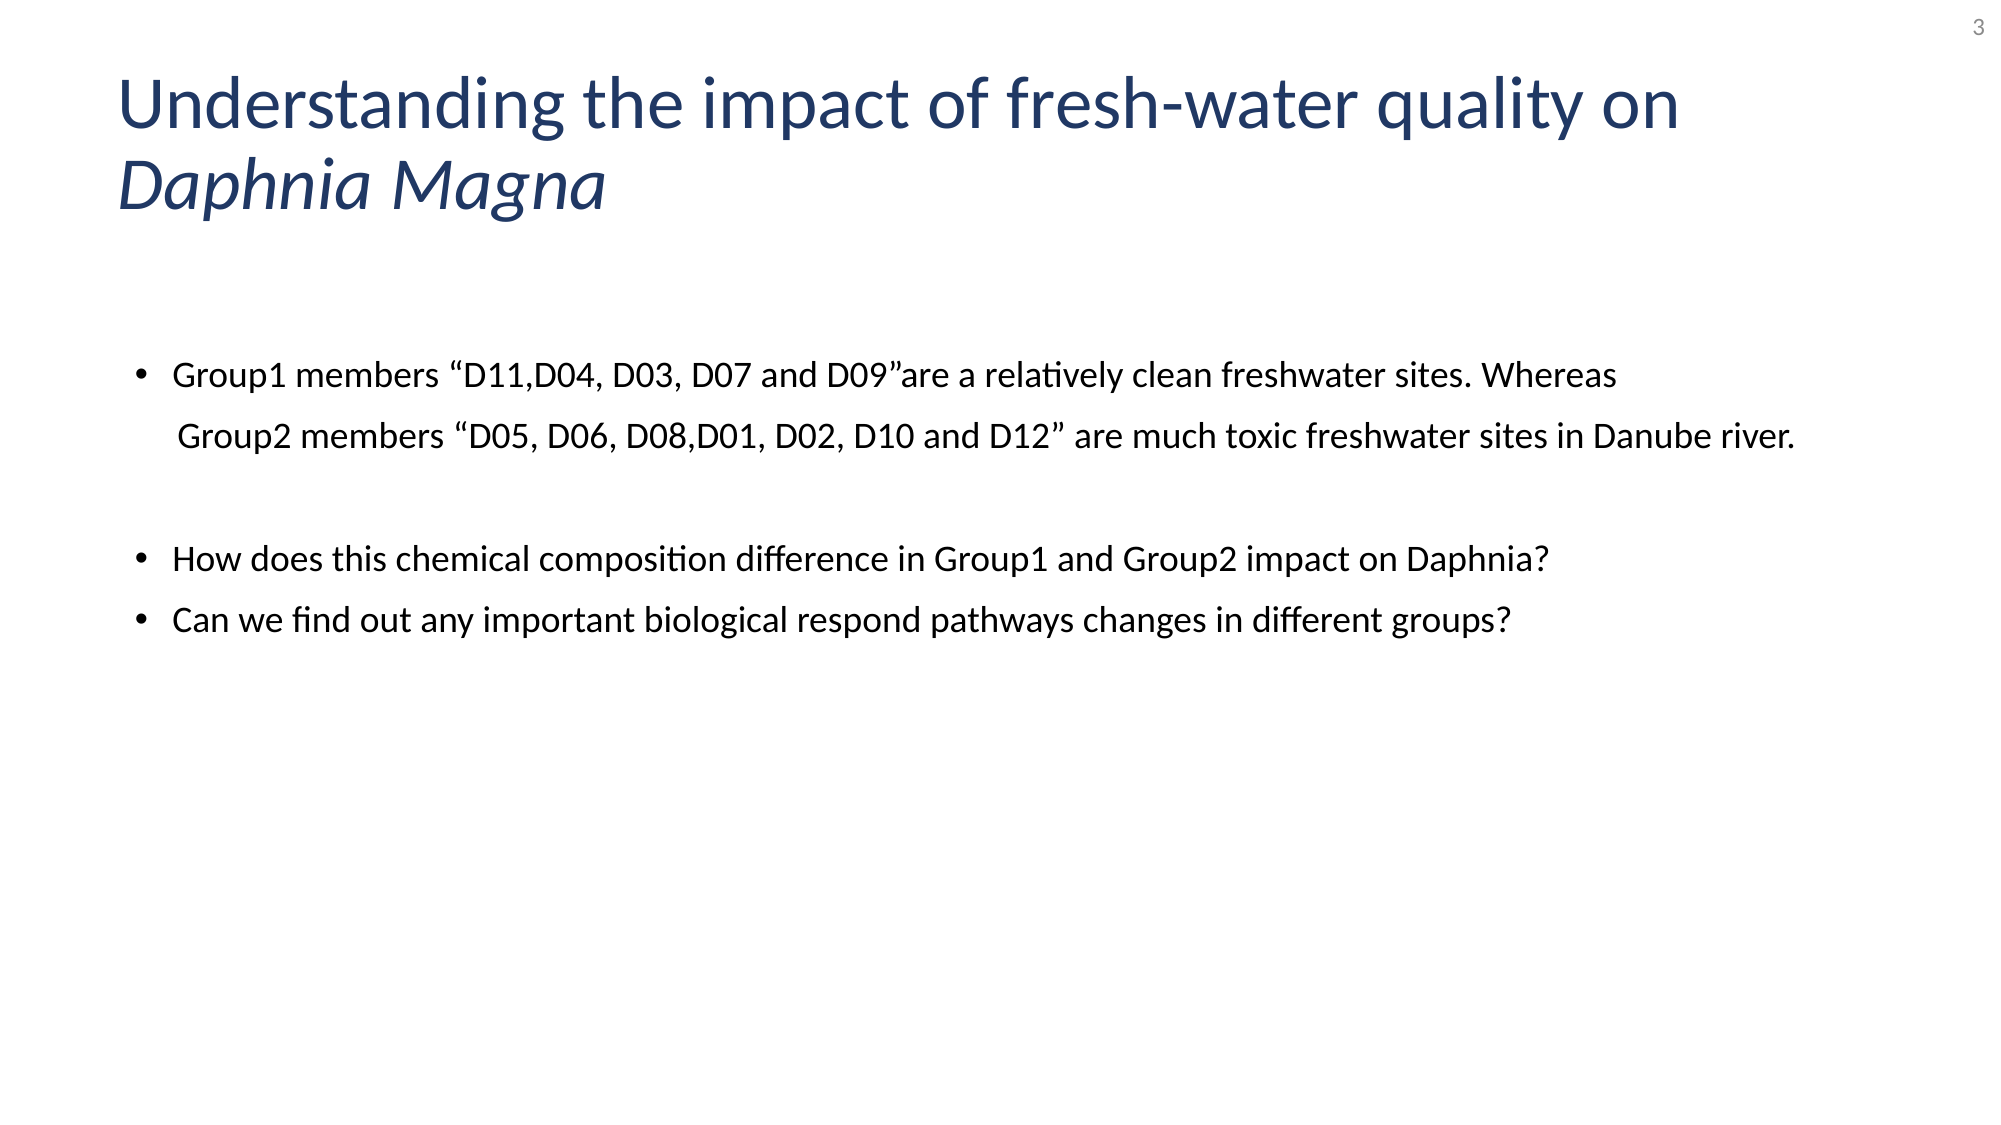

3
# Understanding the impact of fresh-water quality on Daphnia Magna
Group1 members “D11,D04, D03, D07 and D09”are a relatively clean freshwater sites. Whereas
     Group2 members “D05, D06, D08,D01, D02, D10 and D12” are much toxic freshwater sites in Danube river.

How does this chemical composition difference in Group1 and Group2 impact on Daphnia?
Can we find out any important biological respond pathways changes in different groups?